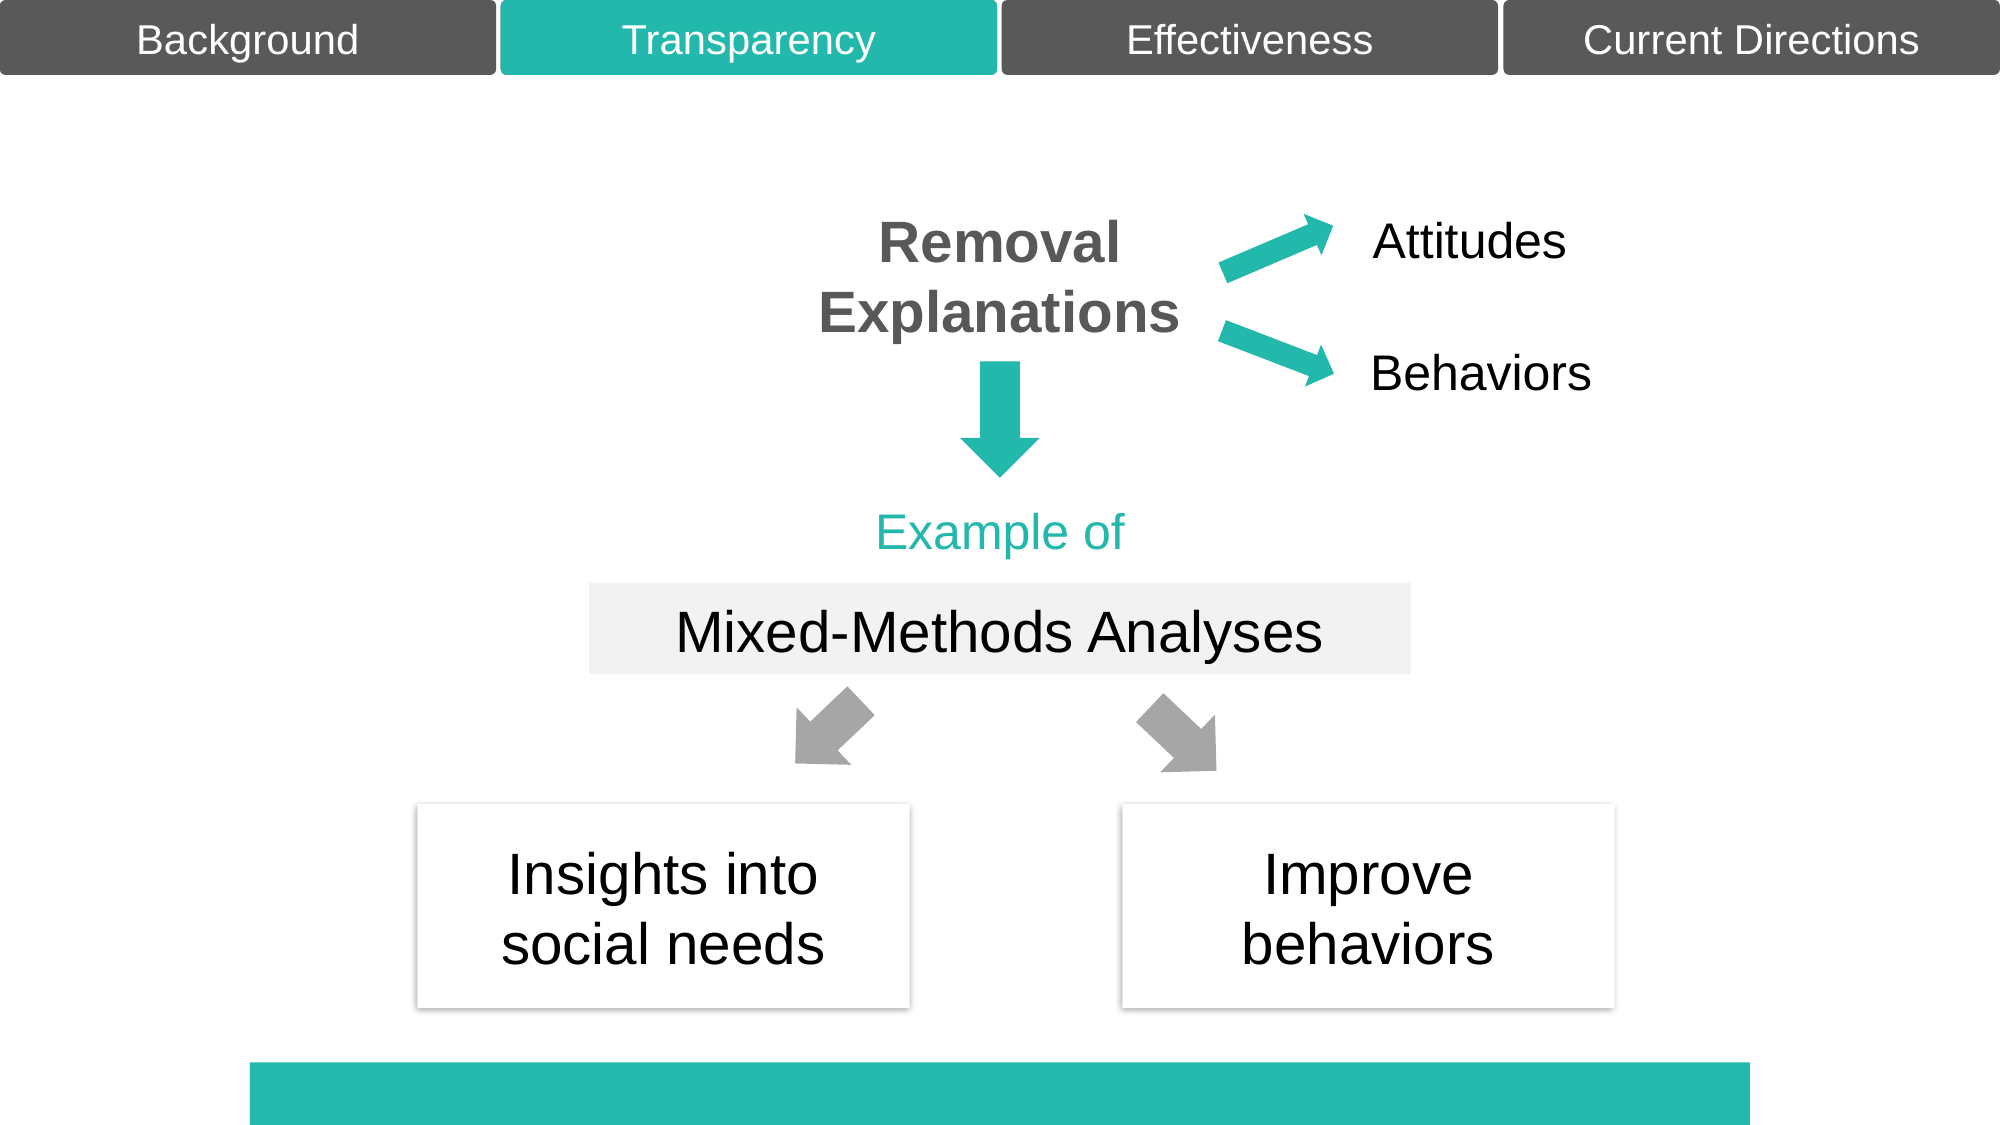

Transparency
Removal Explanations
Attitudes

Behaviors

Example of
Mixed-Methods Analyses

Insights into social needs
z
Improve behaviors